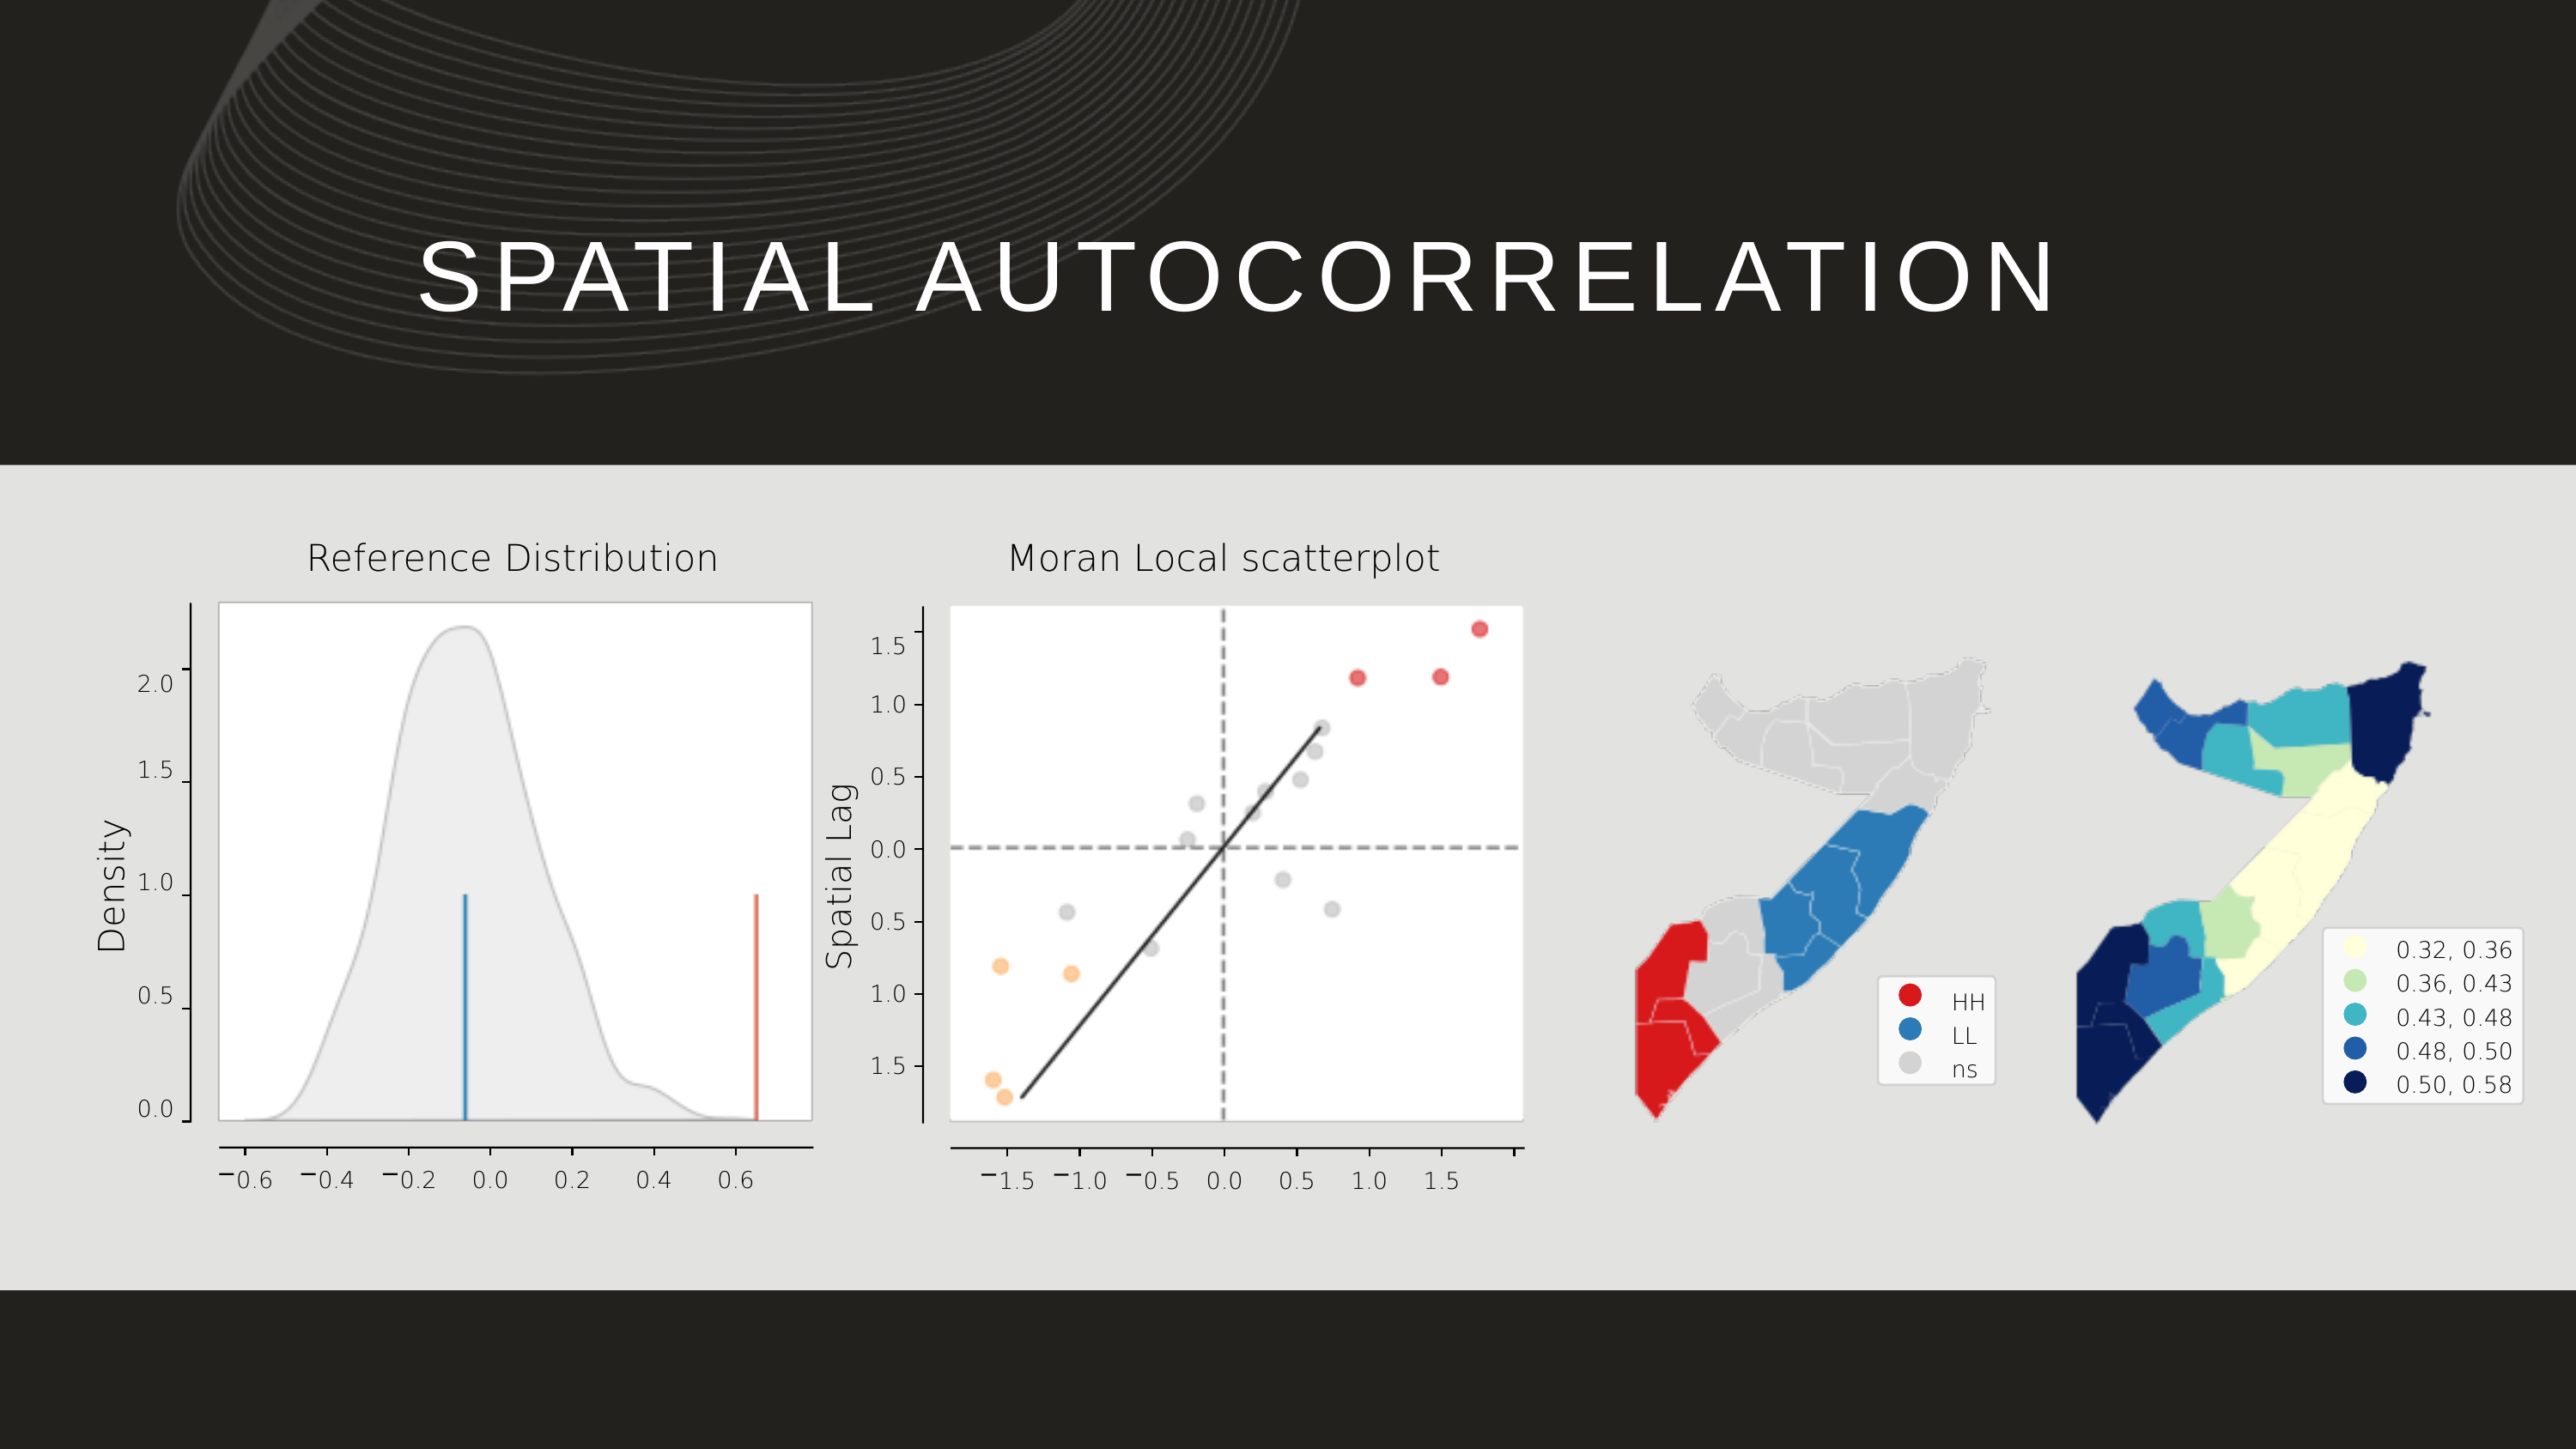

SPATIAL AUTOCORRELATION

Moran Local scatterplot
Reference Distribution

1.5
1.0

0.5

0.0

0.5

1.0

1.5
2.0

1.5

1.0

0.5

0.0

Spatial Lag
Density

0.32, 0.36 0.36, 0.43 0.43, 0.48 0.48, 0.50 0.50, 0.58

HH LL ns

0.6
0.4
0.2
0.0
0.2
0.4
0.6
1.5
1.0
0.5
0.0
0.5
1.0
1.5